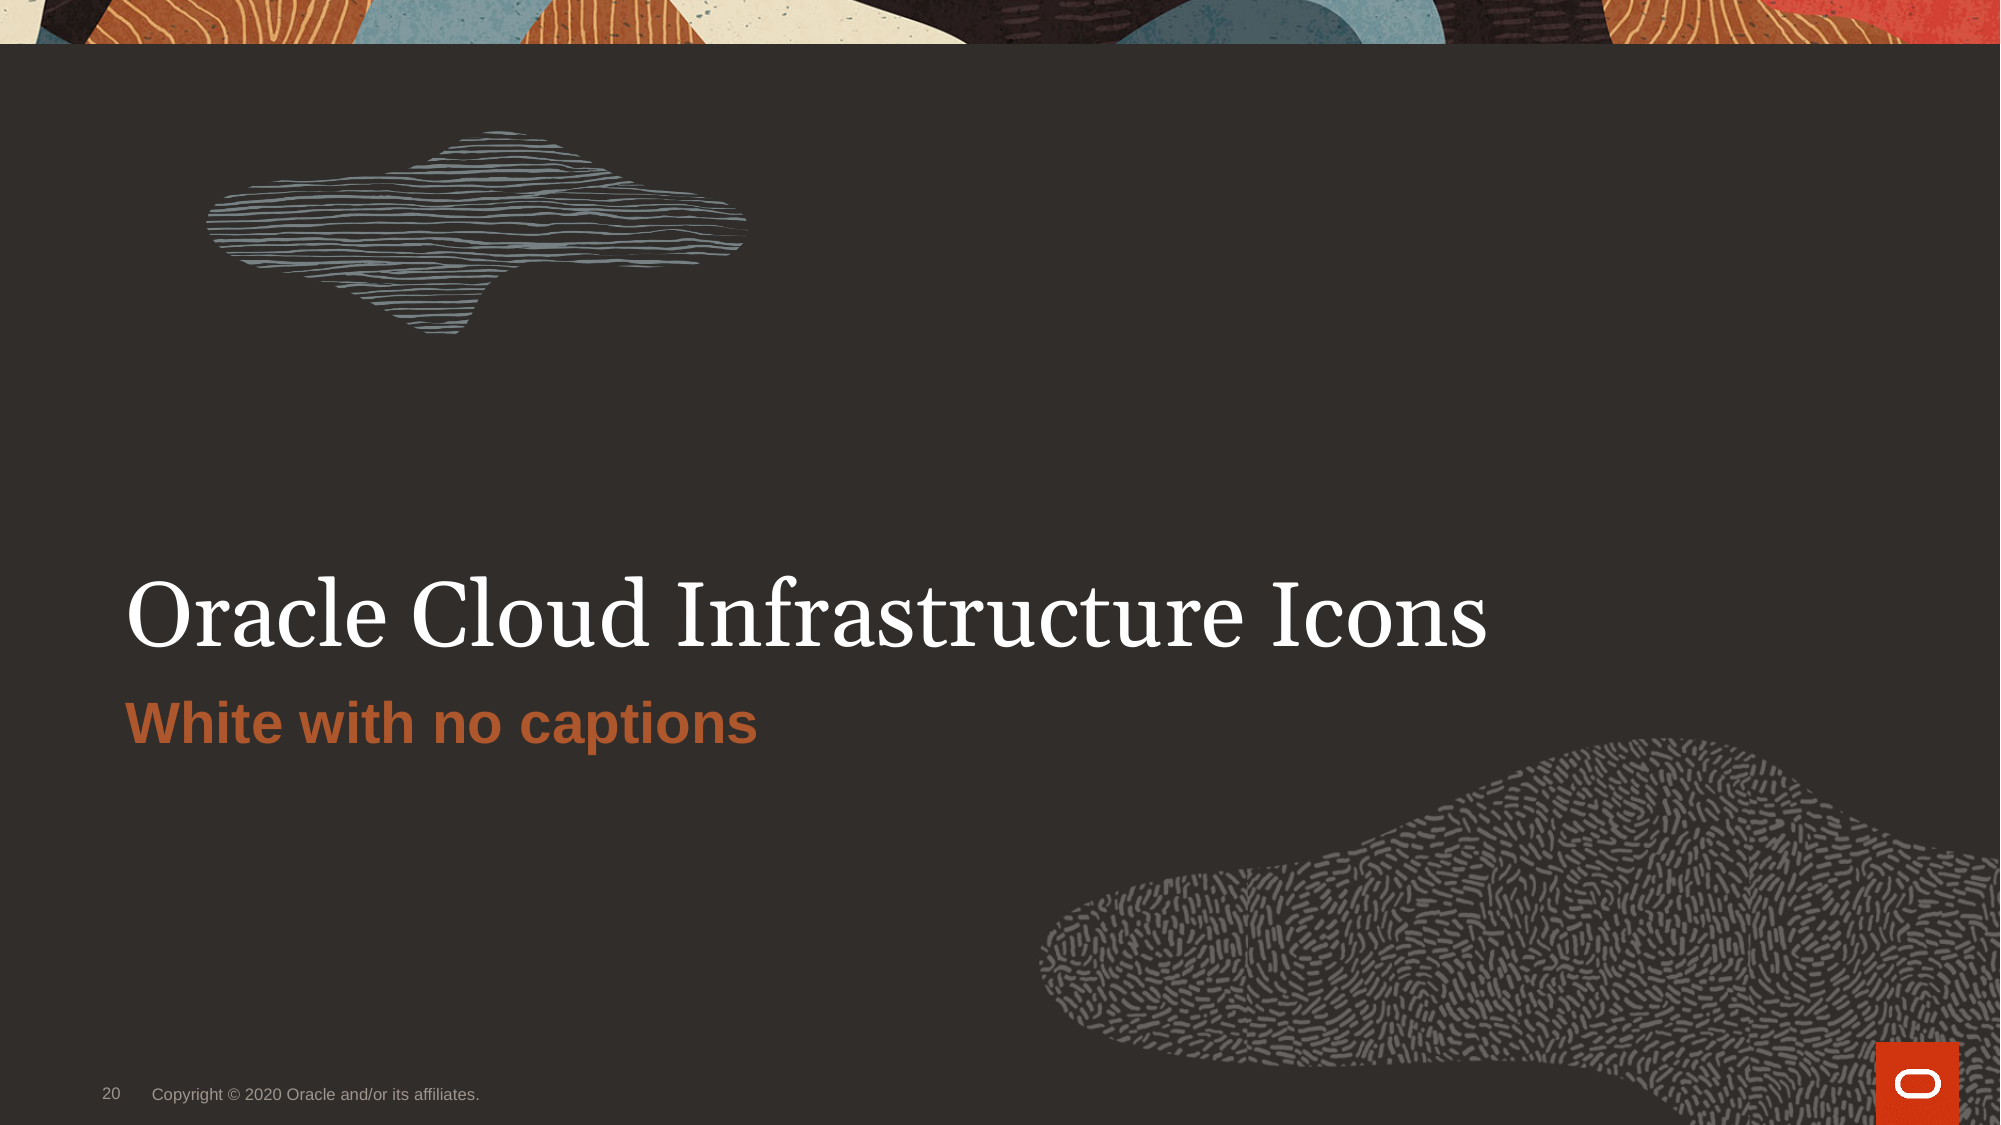

# Oracle Cloud Infrastructure Icons
White with no captions
Copyright © 2020 Oracle and/or its affiliates.